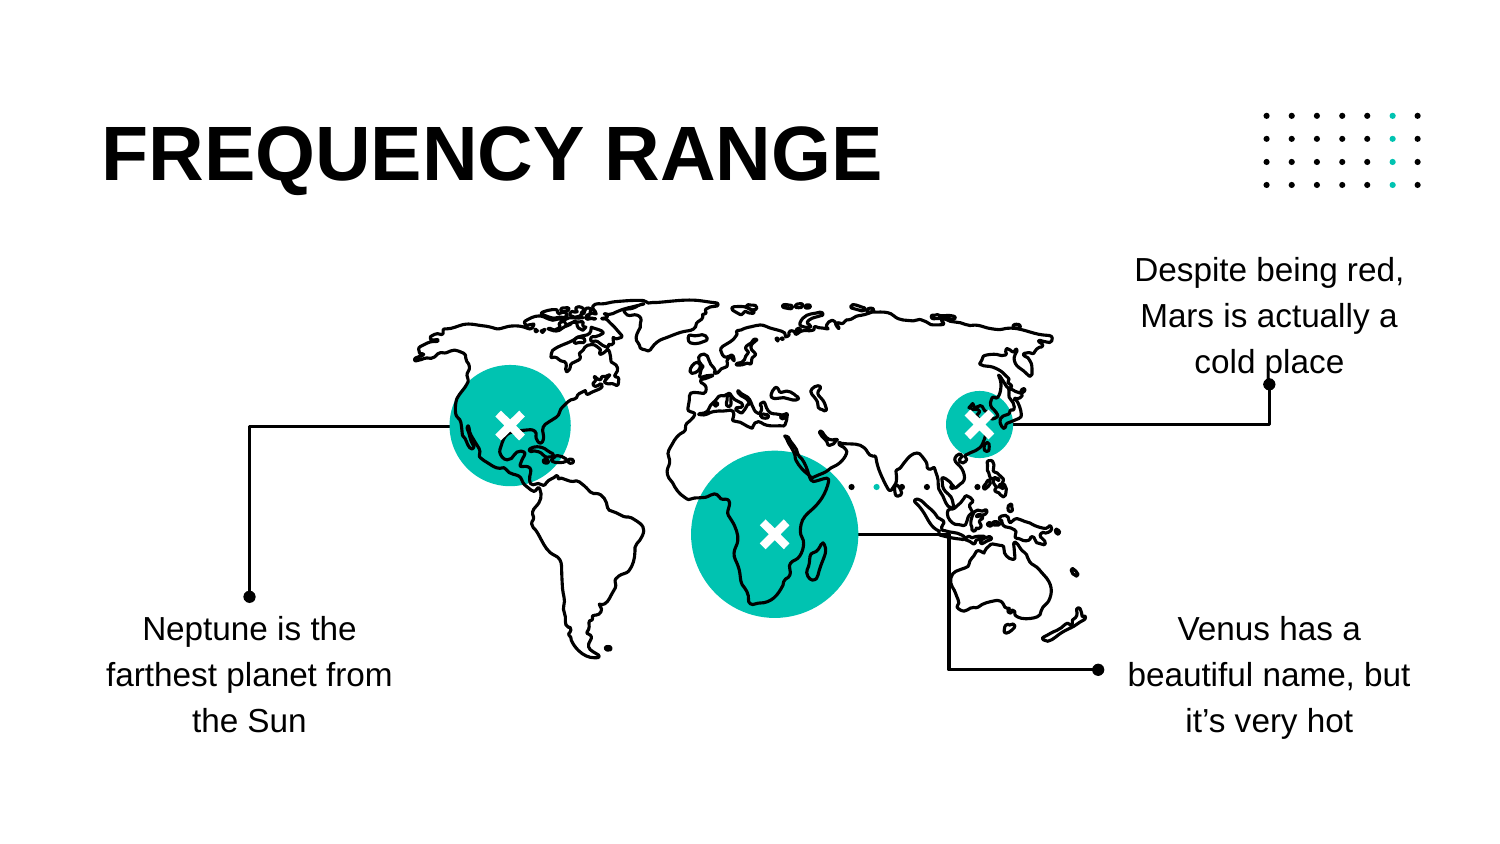

# FREQUENCY RANGE
Despite being red, Mars is actually a cold place

Neptune is the farthest planet from the Sun
Venus has a beautiful name, but it’s very hot